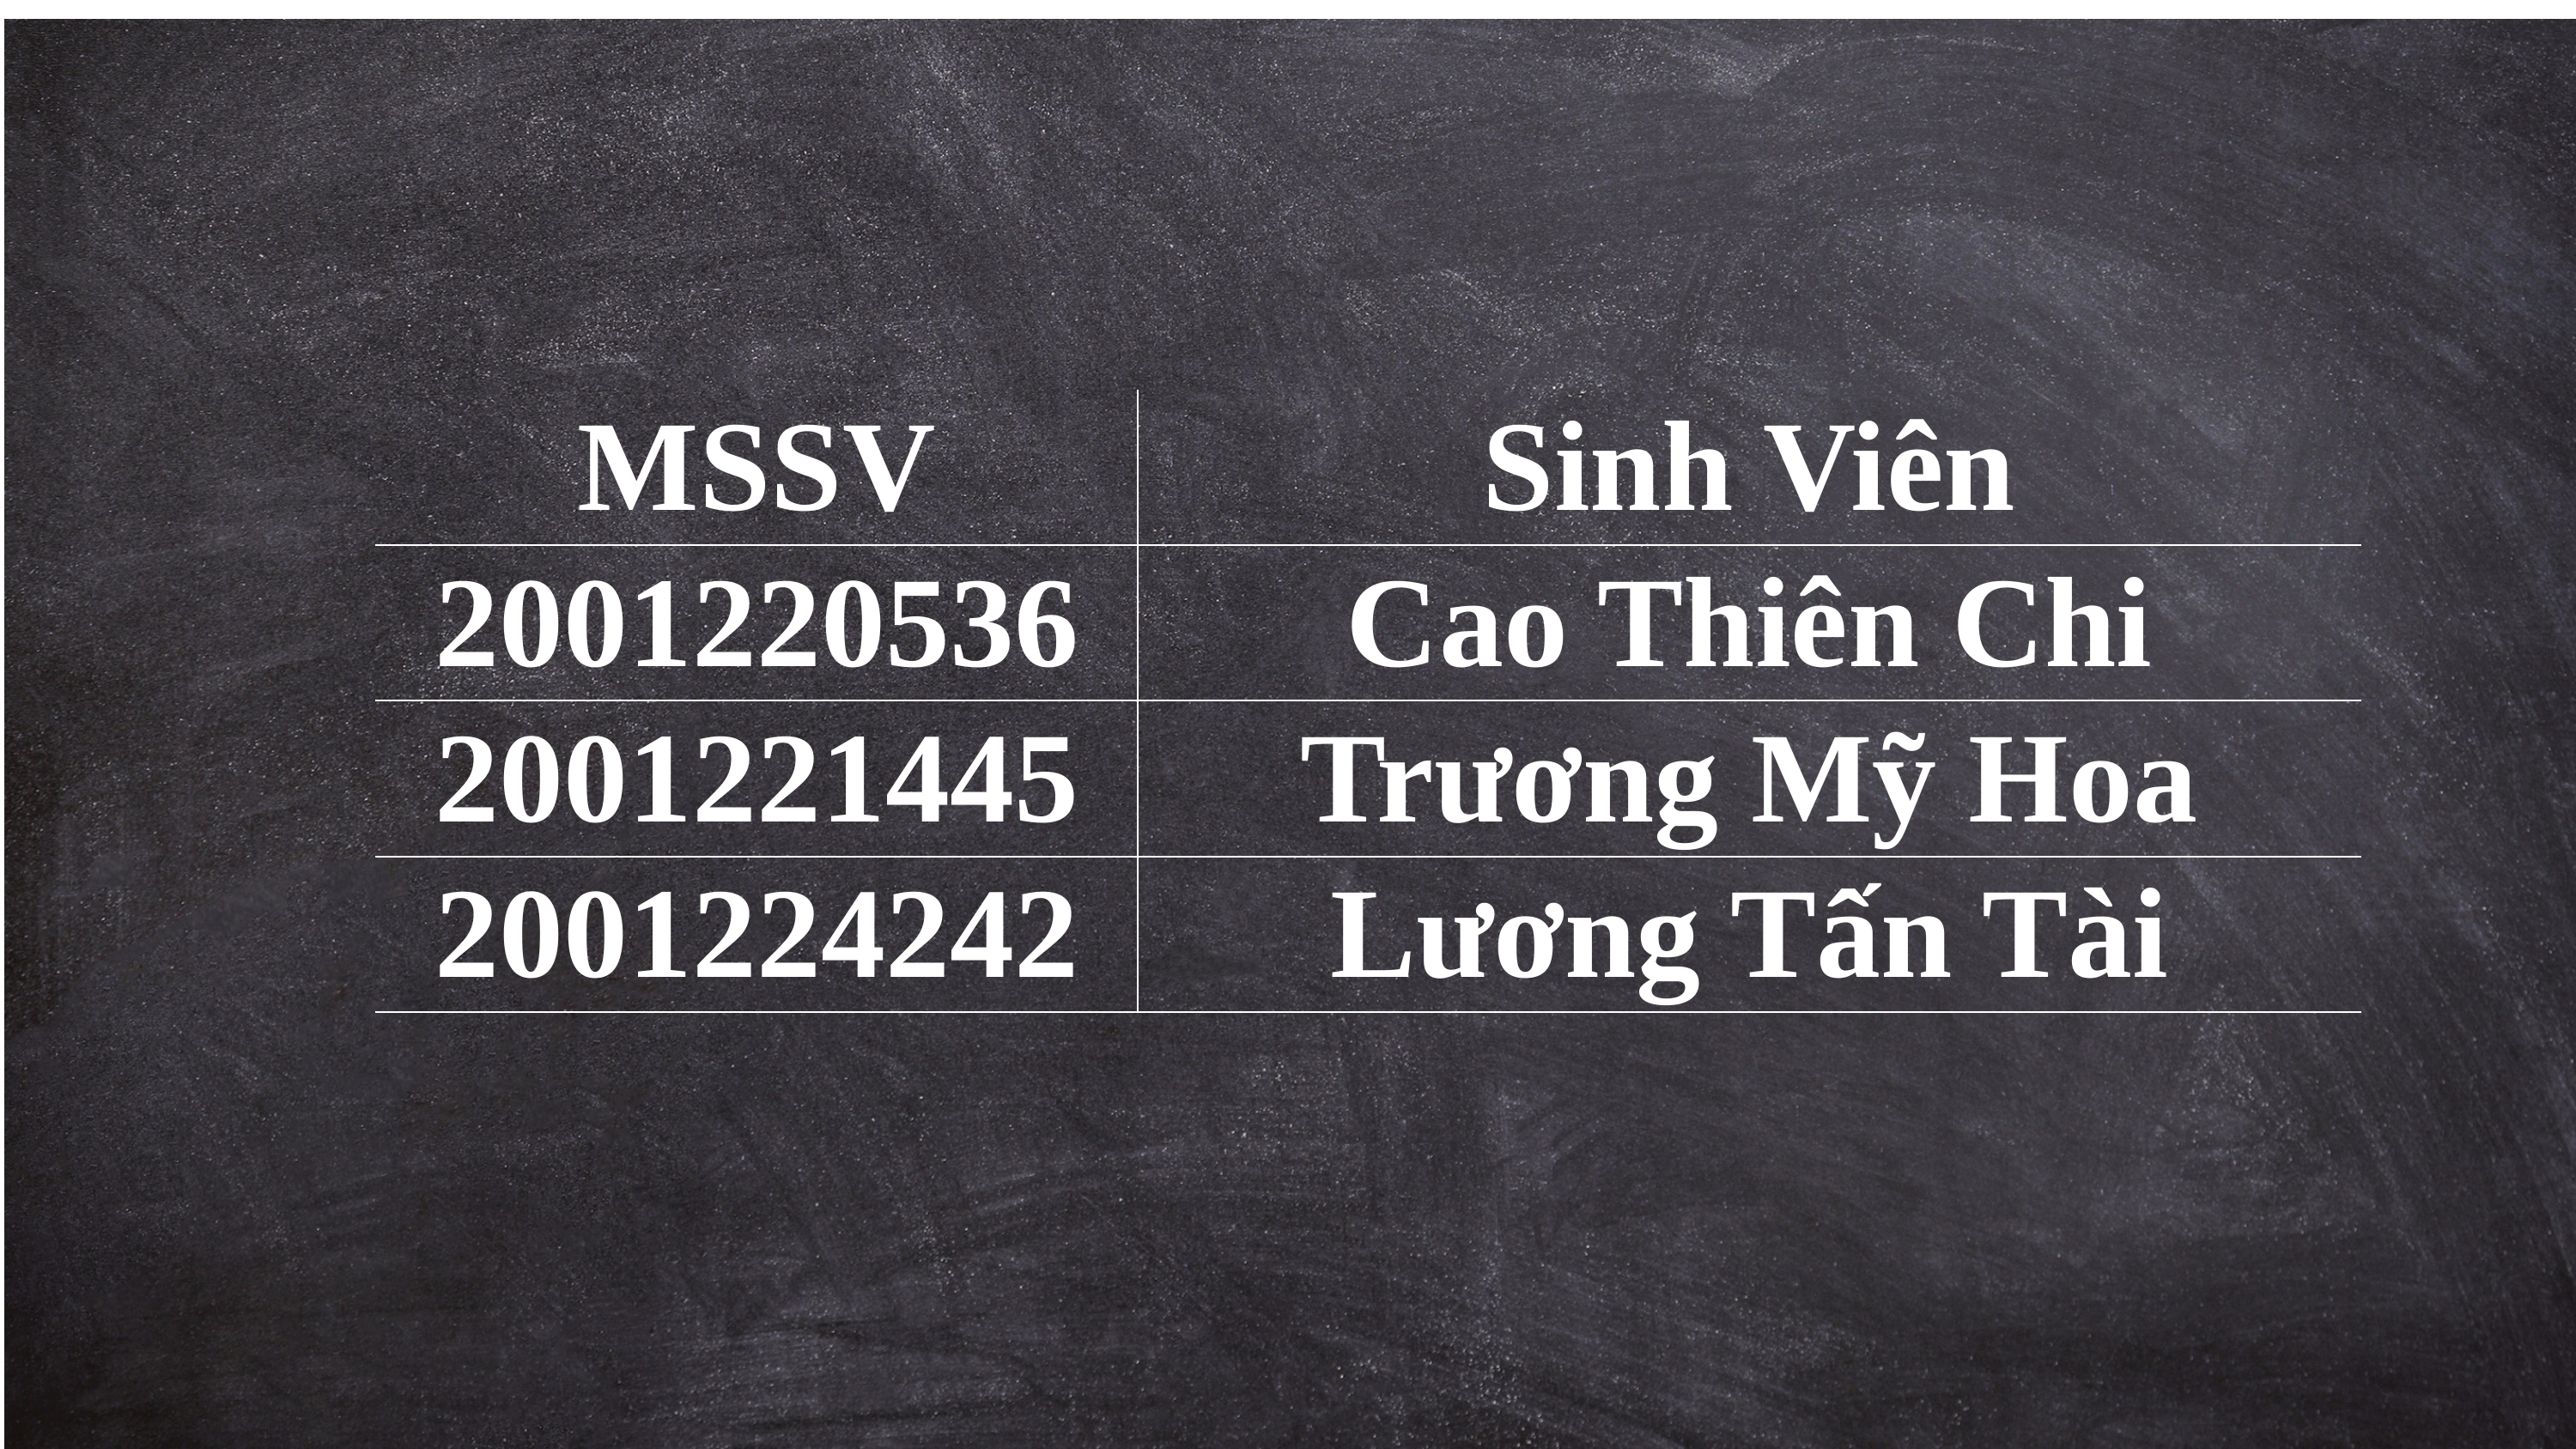

| MSSV | Sinh Viên |
| --- | --- |
| 2001220536 | Cao Thiên Chi |
| 2001221445 | Trương Mỹ Hoa |
| 2001224242 | Lương Tấn Tài |